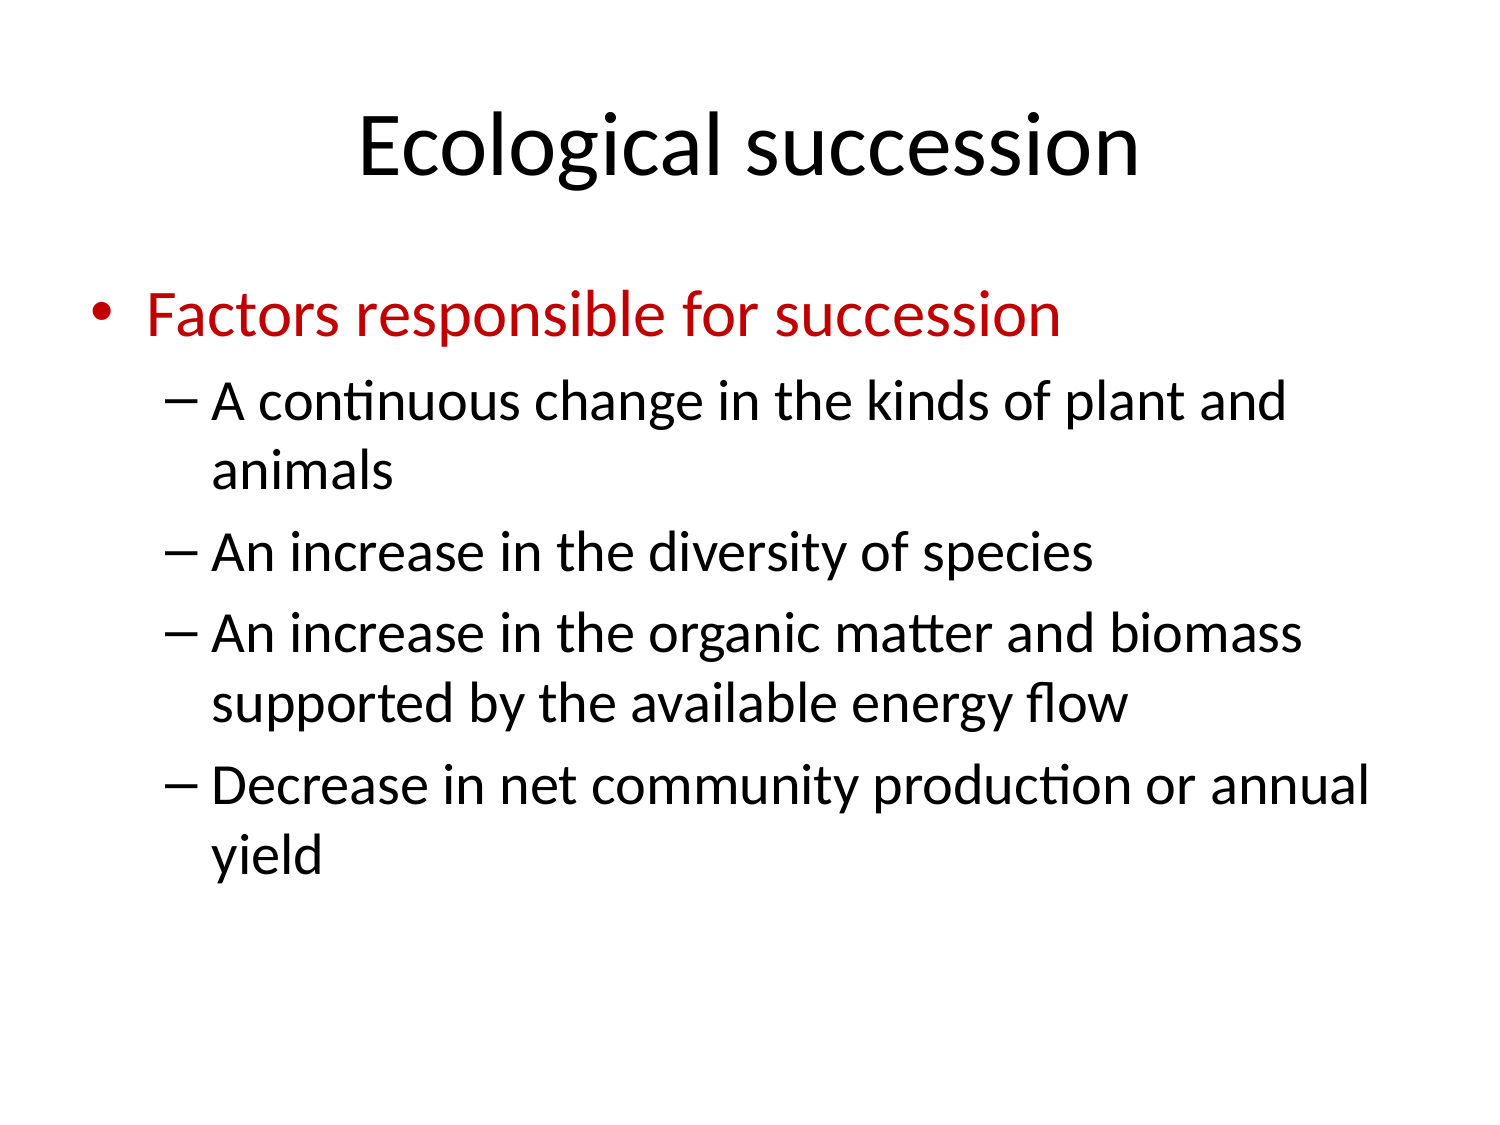

# Ecological succession
Factors responsible for succession
A continuous change in the kinds of plant and animals
An increase in the diversity of species
An increase in the organic matter and biomass supported by the available energy flow
Decrease in net community production or annual yield